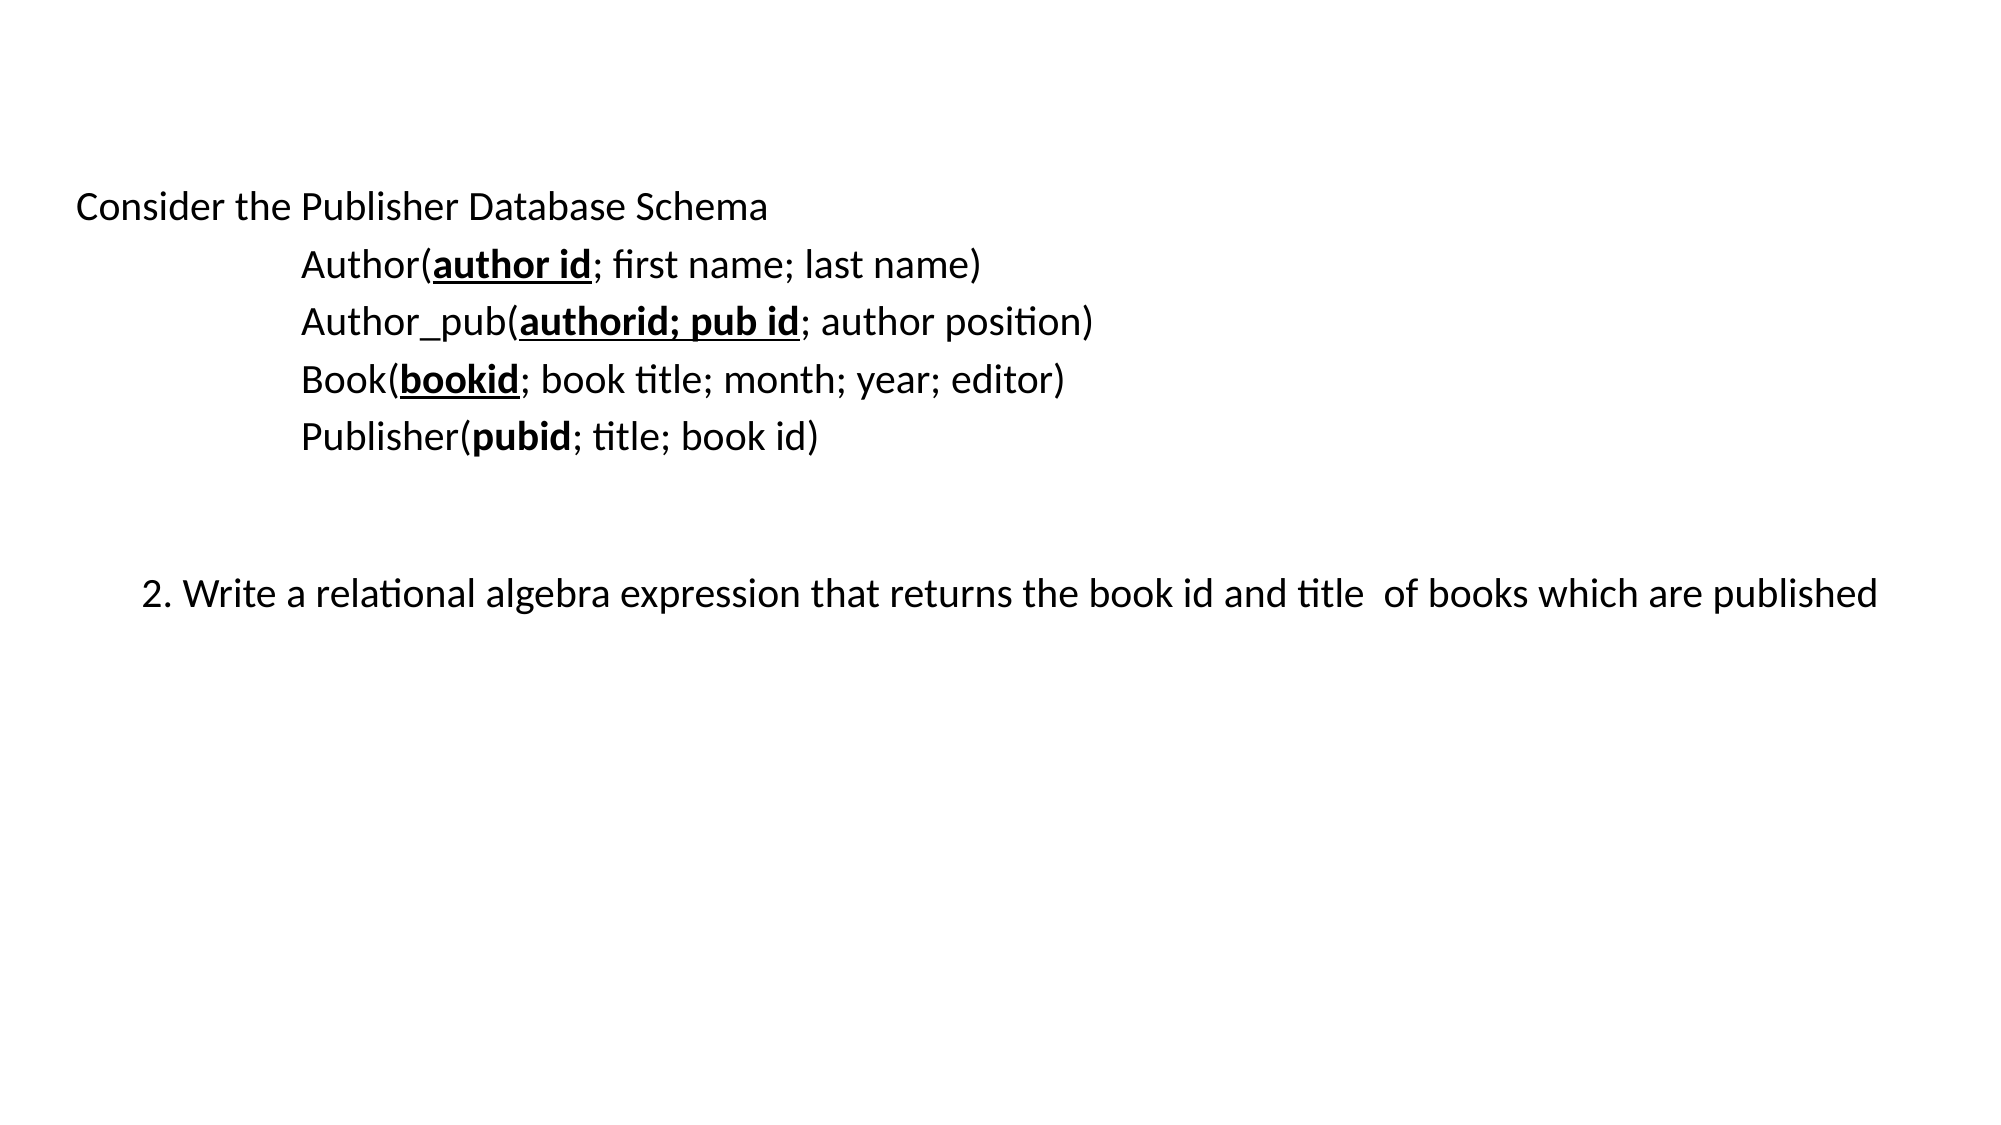

Consider the Publisher Database Schema
Author(author id; first name; last name)
Author_pub(authorid; pub id; author position)
Book(bookid; book title; month; year; editor)
Publisher(pubid; title; book id)

2. Write a relational algebra expression that returns the book id and title  of books which are published